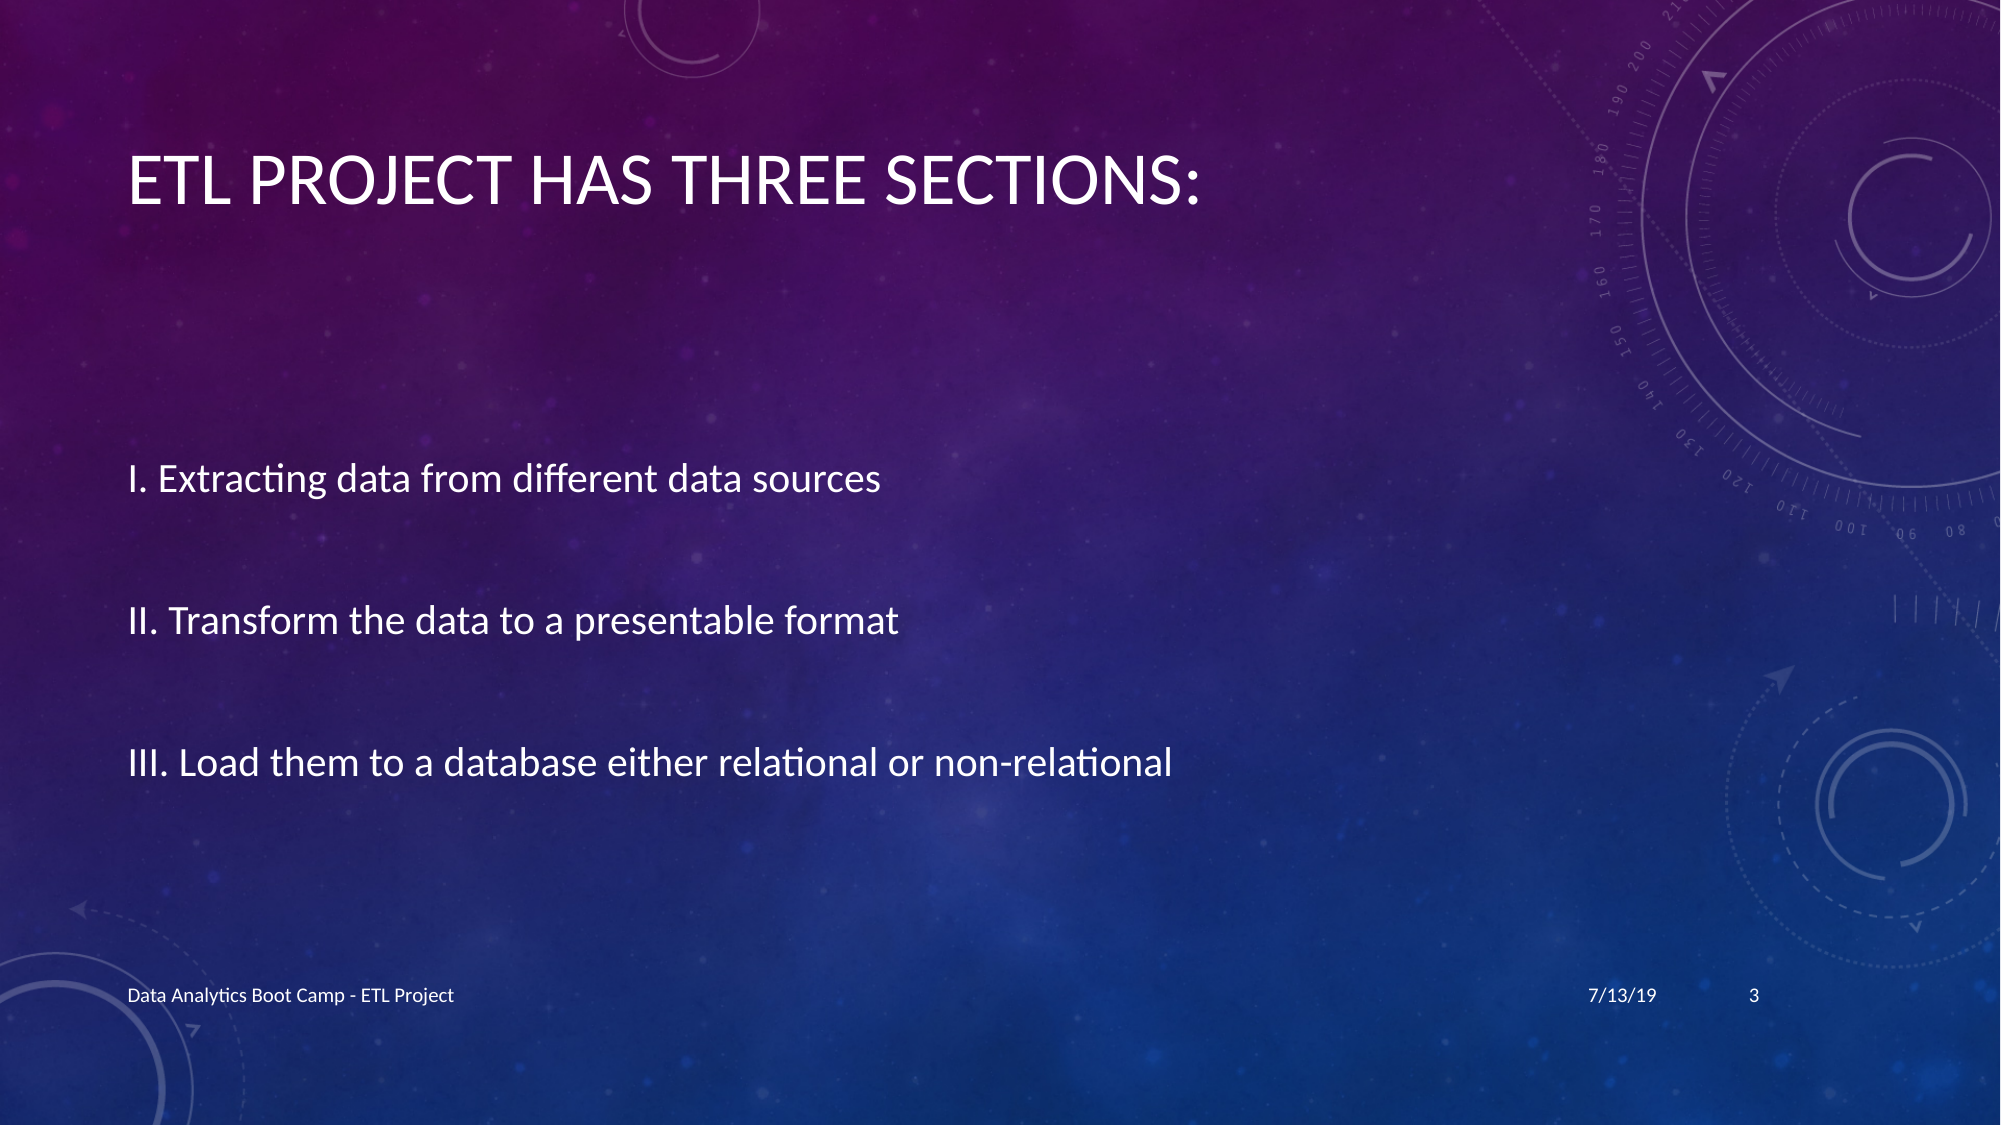

# ETL Project has three sections:
I. Extracting data from different data sources

II. Transform the data to a presentable format

III. Load them to a database either relational or non-relational

Data Analytics Boot Camp - ETL Project
7/13/19
3